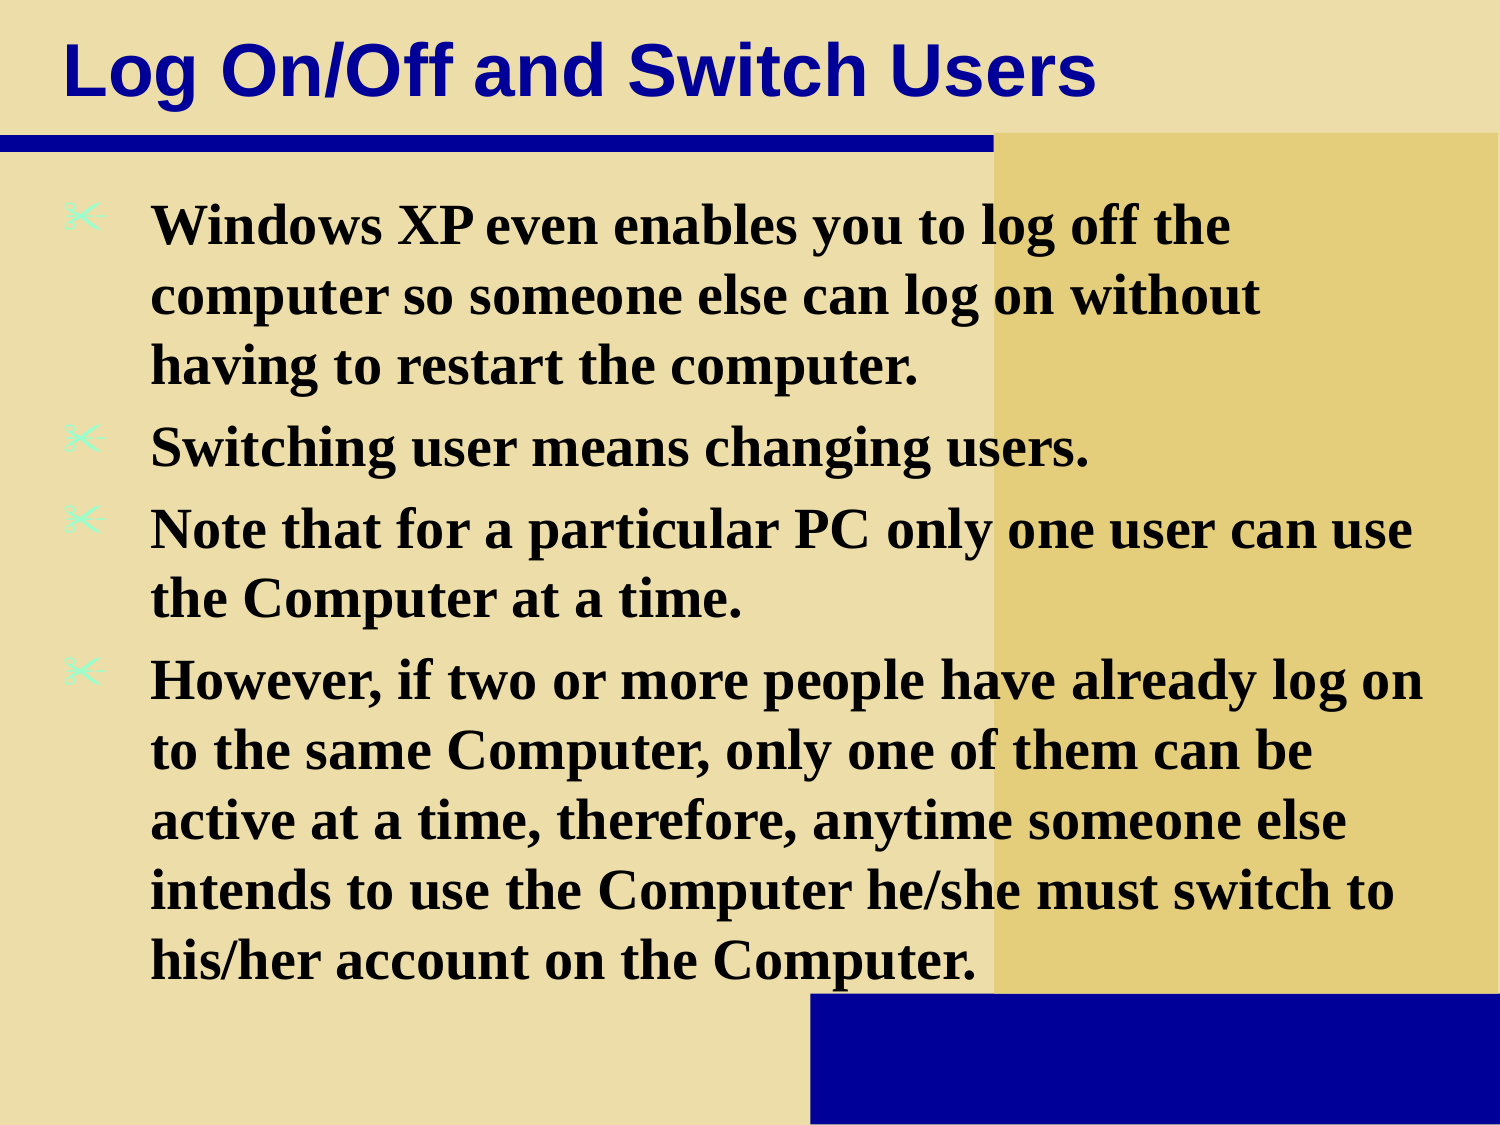

# Log On/Off and Switch Users
Windows XP even enables you to log off the computer so someone else can log on without having to restart the computer.
Switching user means changing users.
Note that for a particular PC only one user can use the Computer at a time.
However, if two or more people have already log on to the same Computer, only one of them can be active at a time, therefore, anytime someone else intends to use the Computer he/she must switch to his/her account on the Computer.